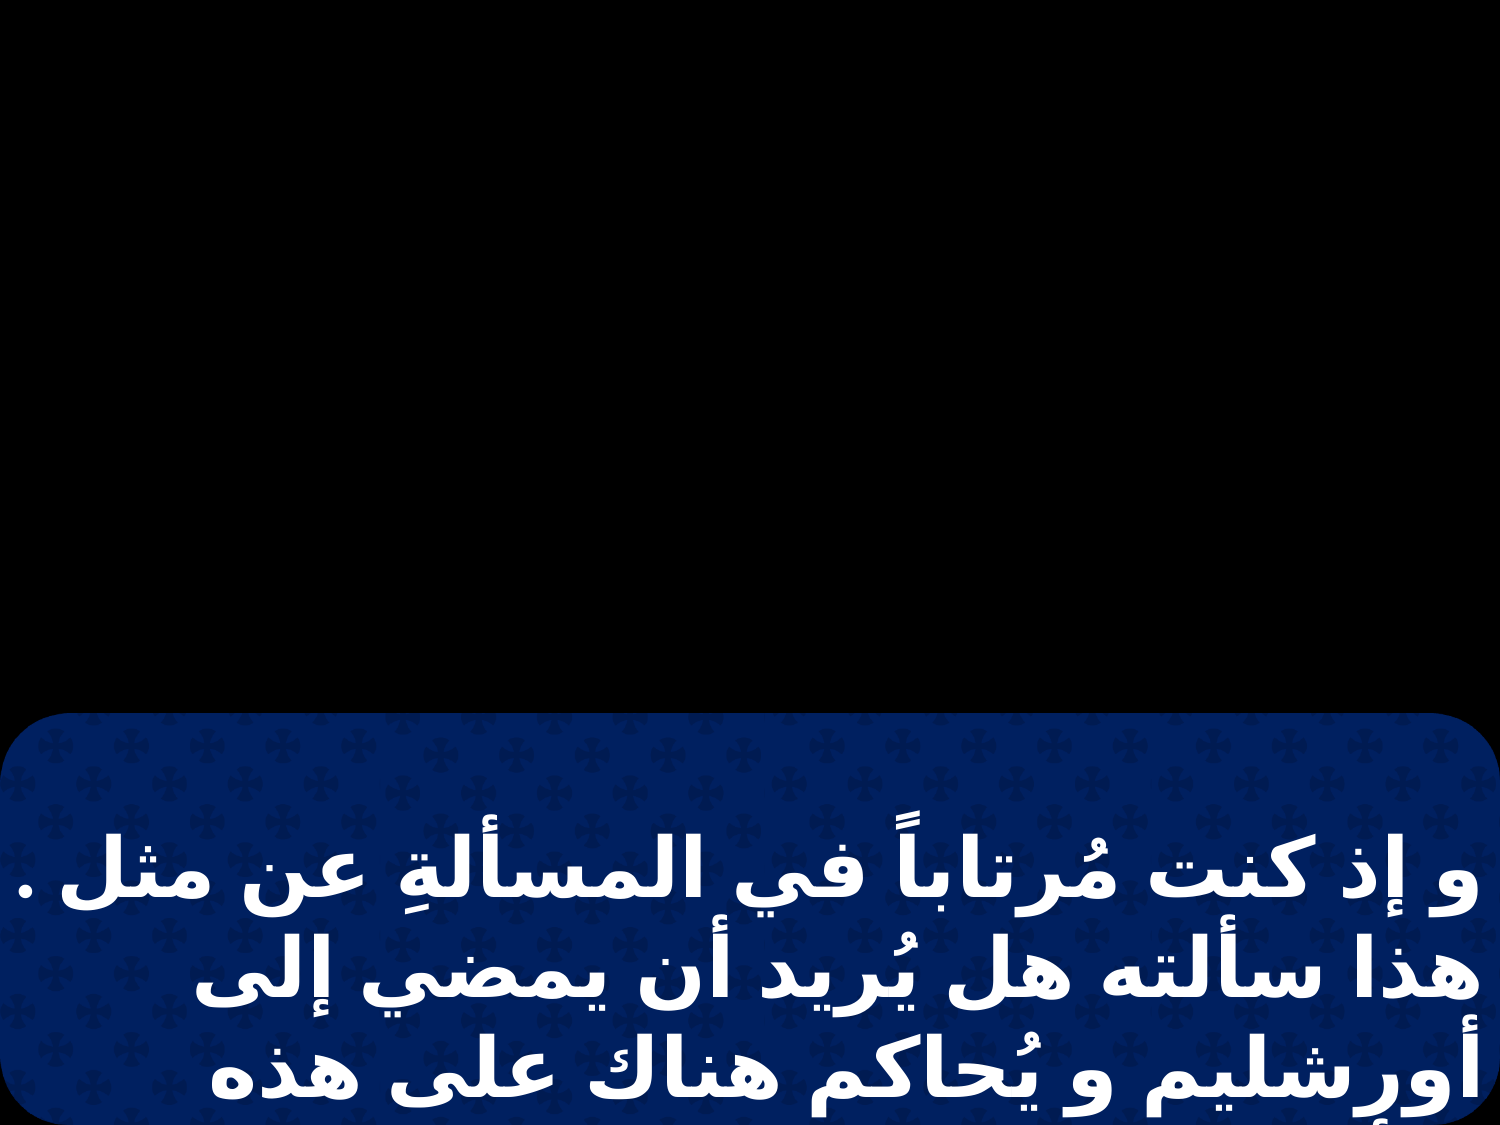

. و إذ كنت مُرتاباً في المسألةِ عن مثل هذا سألته هل يُريد أن يمضي إلى أورشليم و يُحاكم هناك على هذه الأمور .  و لكن لما رفعَ دعواه